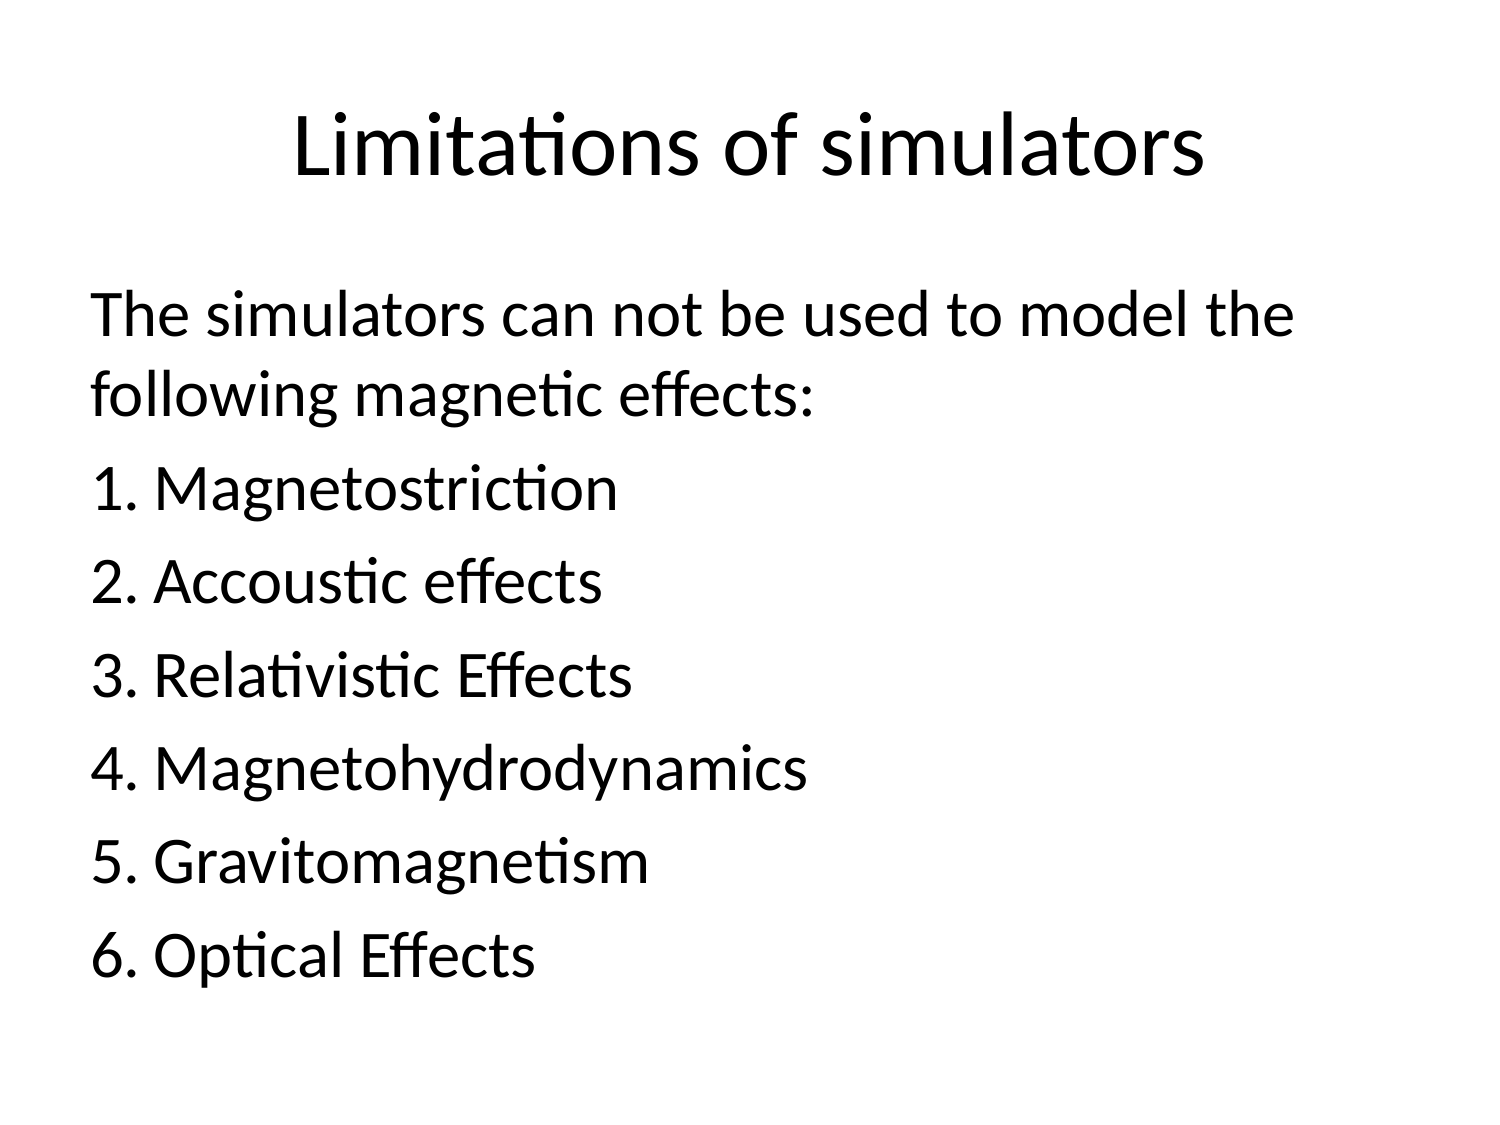

# Limitations of simulators
The simulators can not be used to model the following magnetic effects:
Magnetostriction
Accoustic effects
Relativistic Effects
Magnetohydrodynamics
Gravitomagnetism
Optical Effects